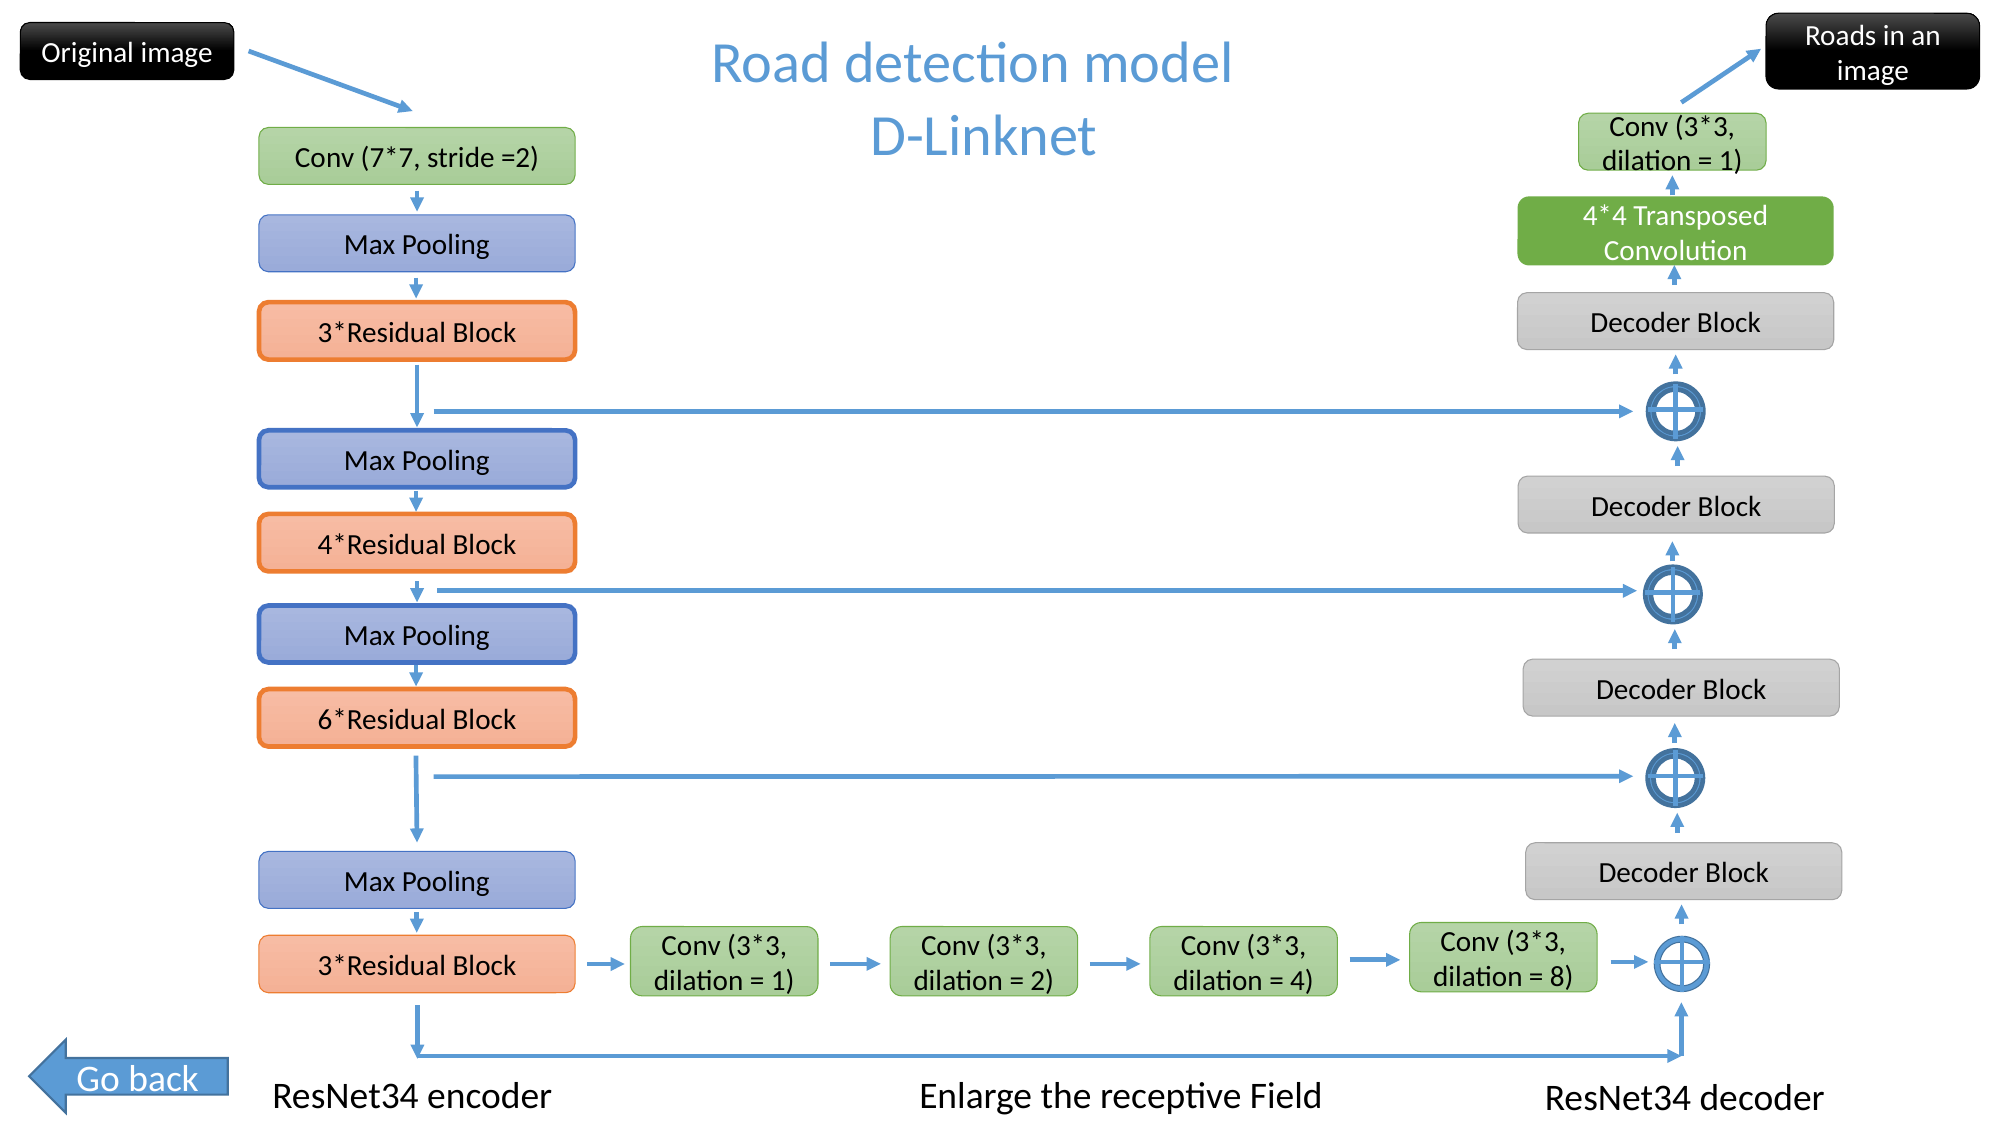

Roads in an image
Road detection model
Original image

D-Linknet
Conv (3*3, dilation = 1)
Conv (7*7, stride =2)
4*4 Transposed Convolution
Max Pooling
Decoder Block
3*Residual Block

Max Pooling
Decoder Block
4*Residual Block

Max Pooling
Decoder Block
6*Residual Block

Decoder Block
Max Pooling
Conv (3*3, dilation = 8)
Conv (3*3, dilation = 1)
Conv (3*3, dilation = 2)
Conv (3*3, dilation = 4)
3*Residual Block

Go back
Enlarge the receptive Field
ResNet34 encoder
ResNet34 decoder